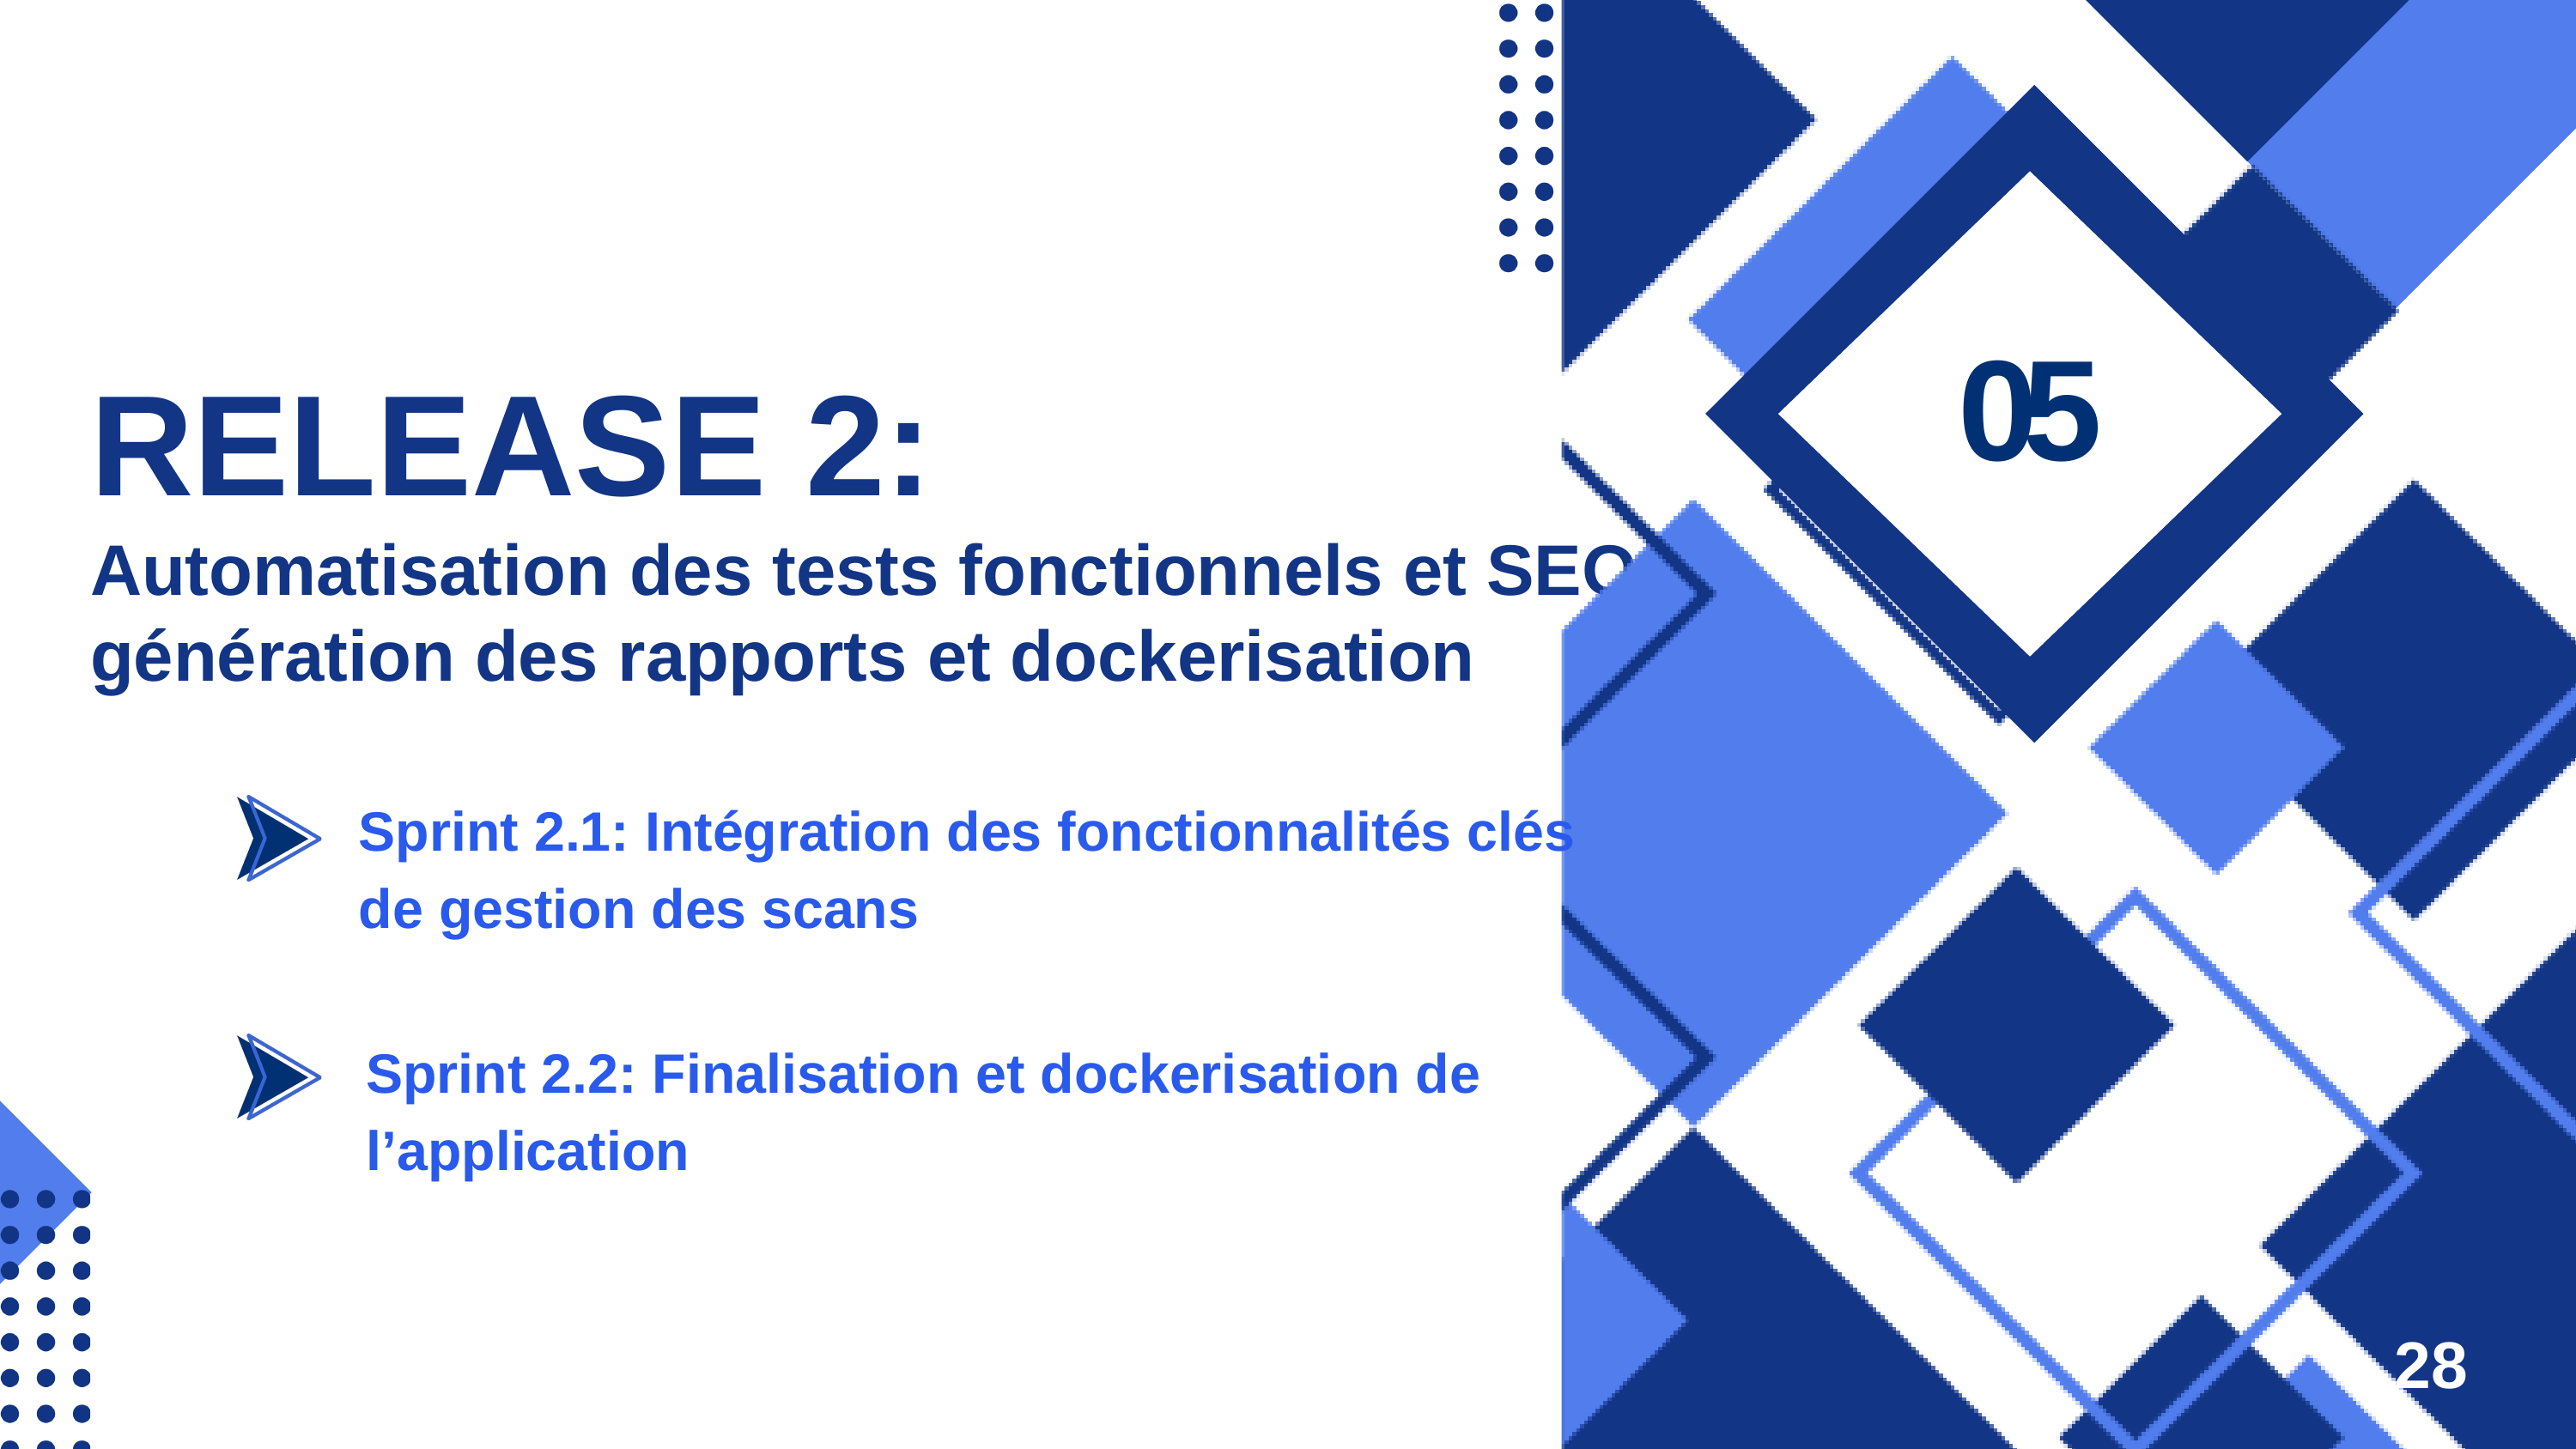

05
RELEASE 2:
Automatisation des tests fonctionnels et SEO, génération des rapports et dockerisation
Sprint 2.1: Intégration des fonctionnalités clés de gestion des scans

Sprint 2.2: Finalisation et dockerisation de l’application

28